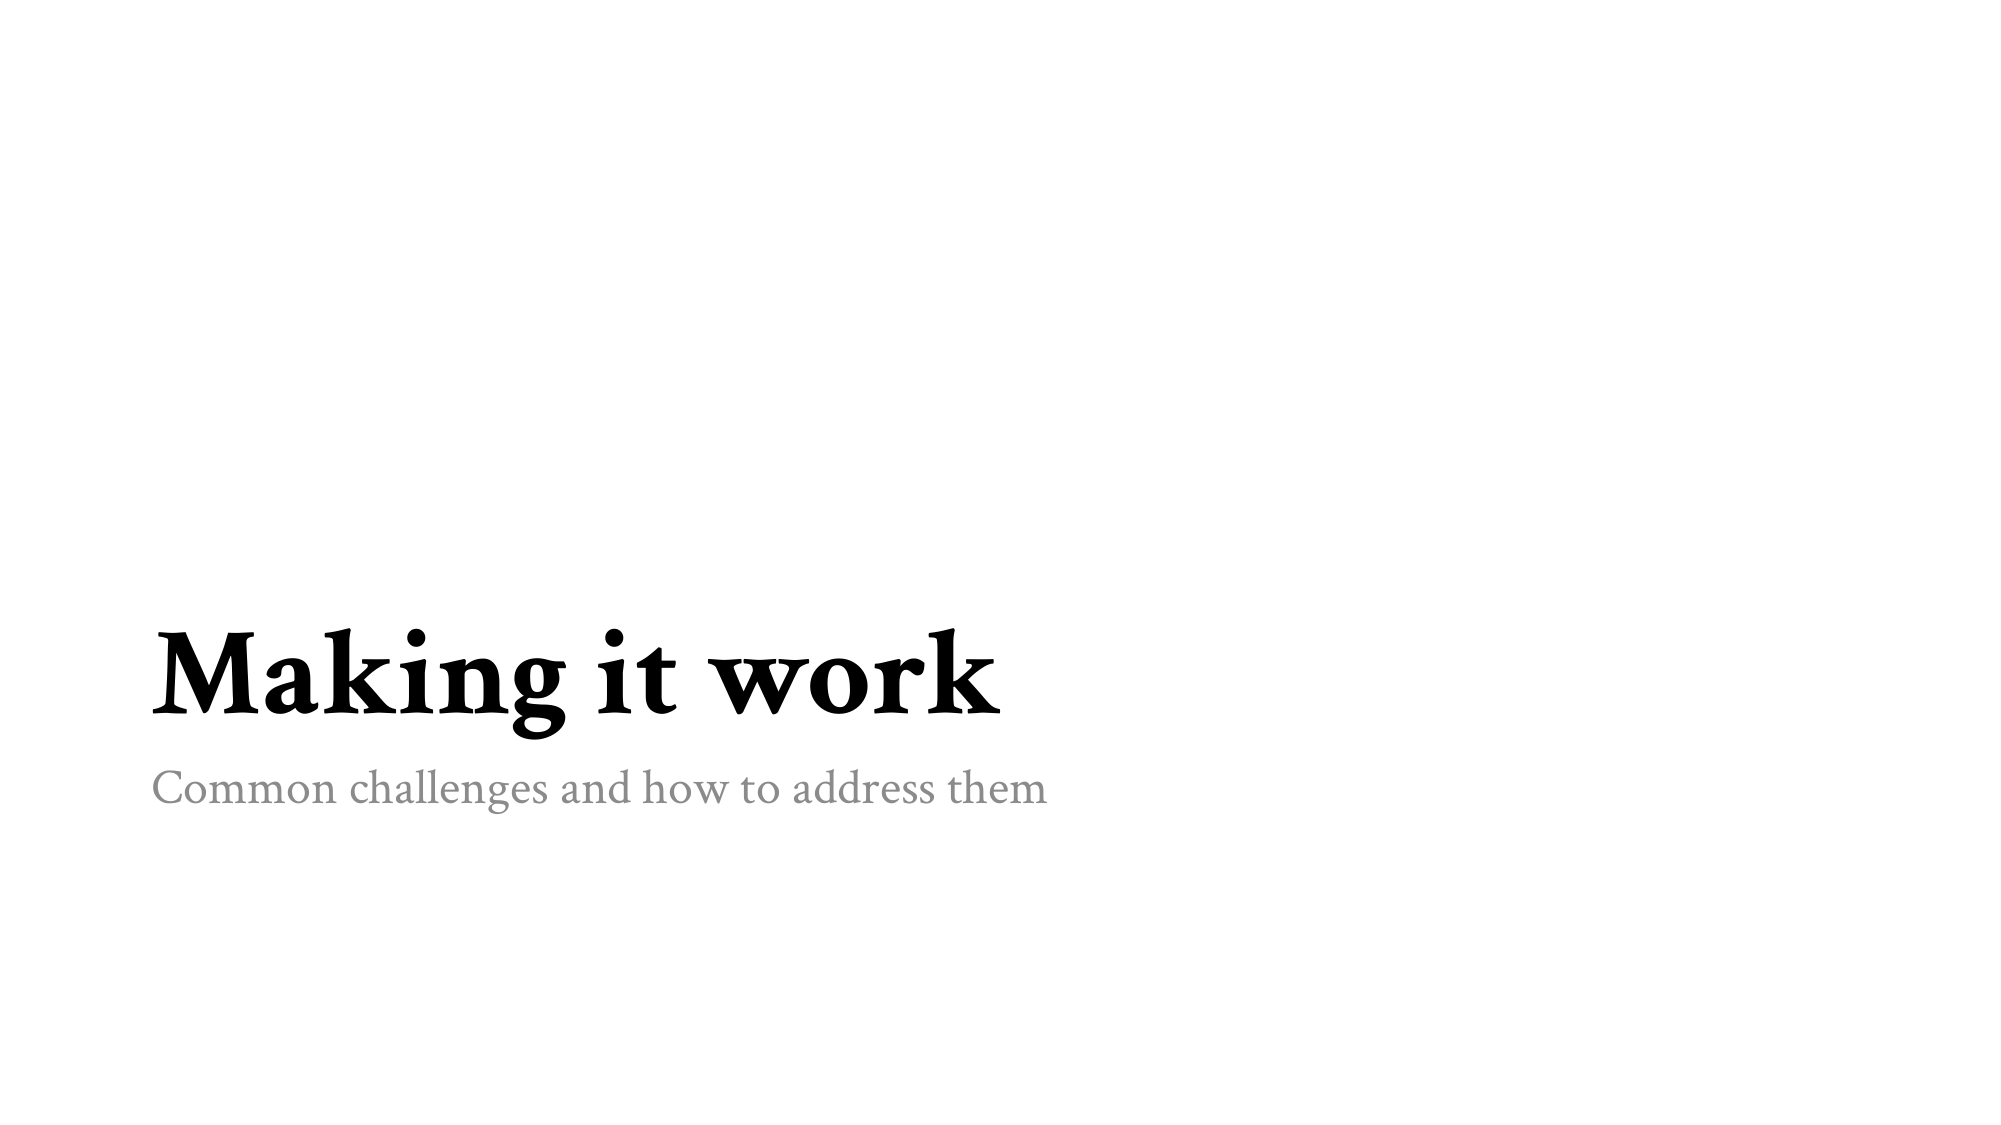

# Making it work
Common challenges and how to address them